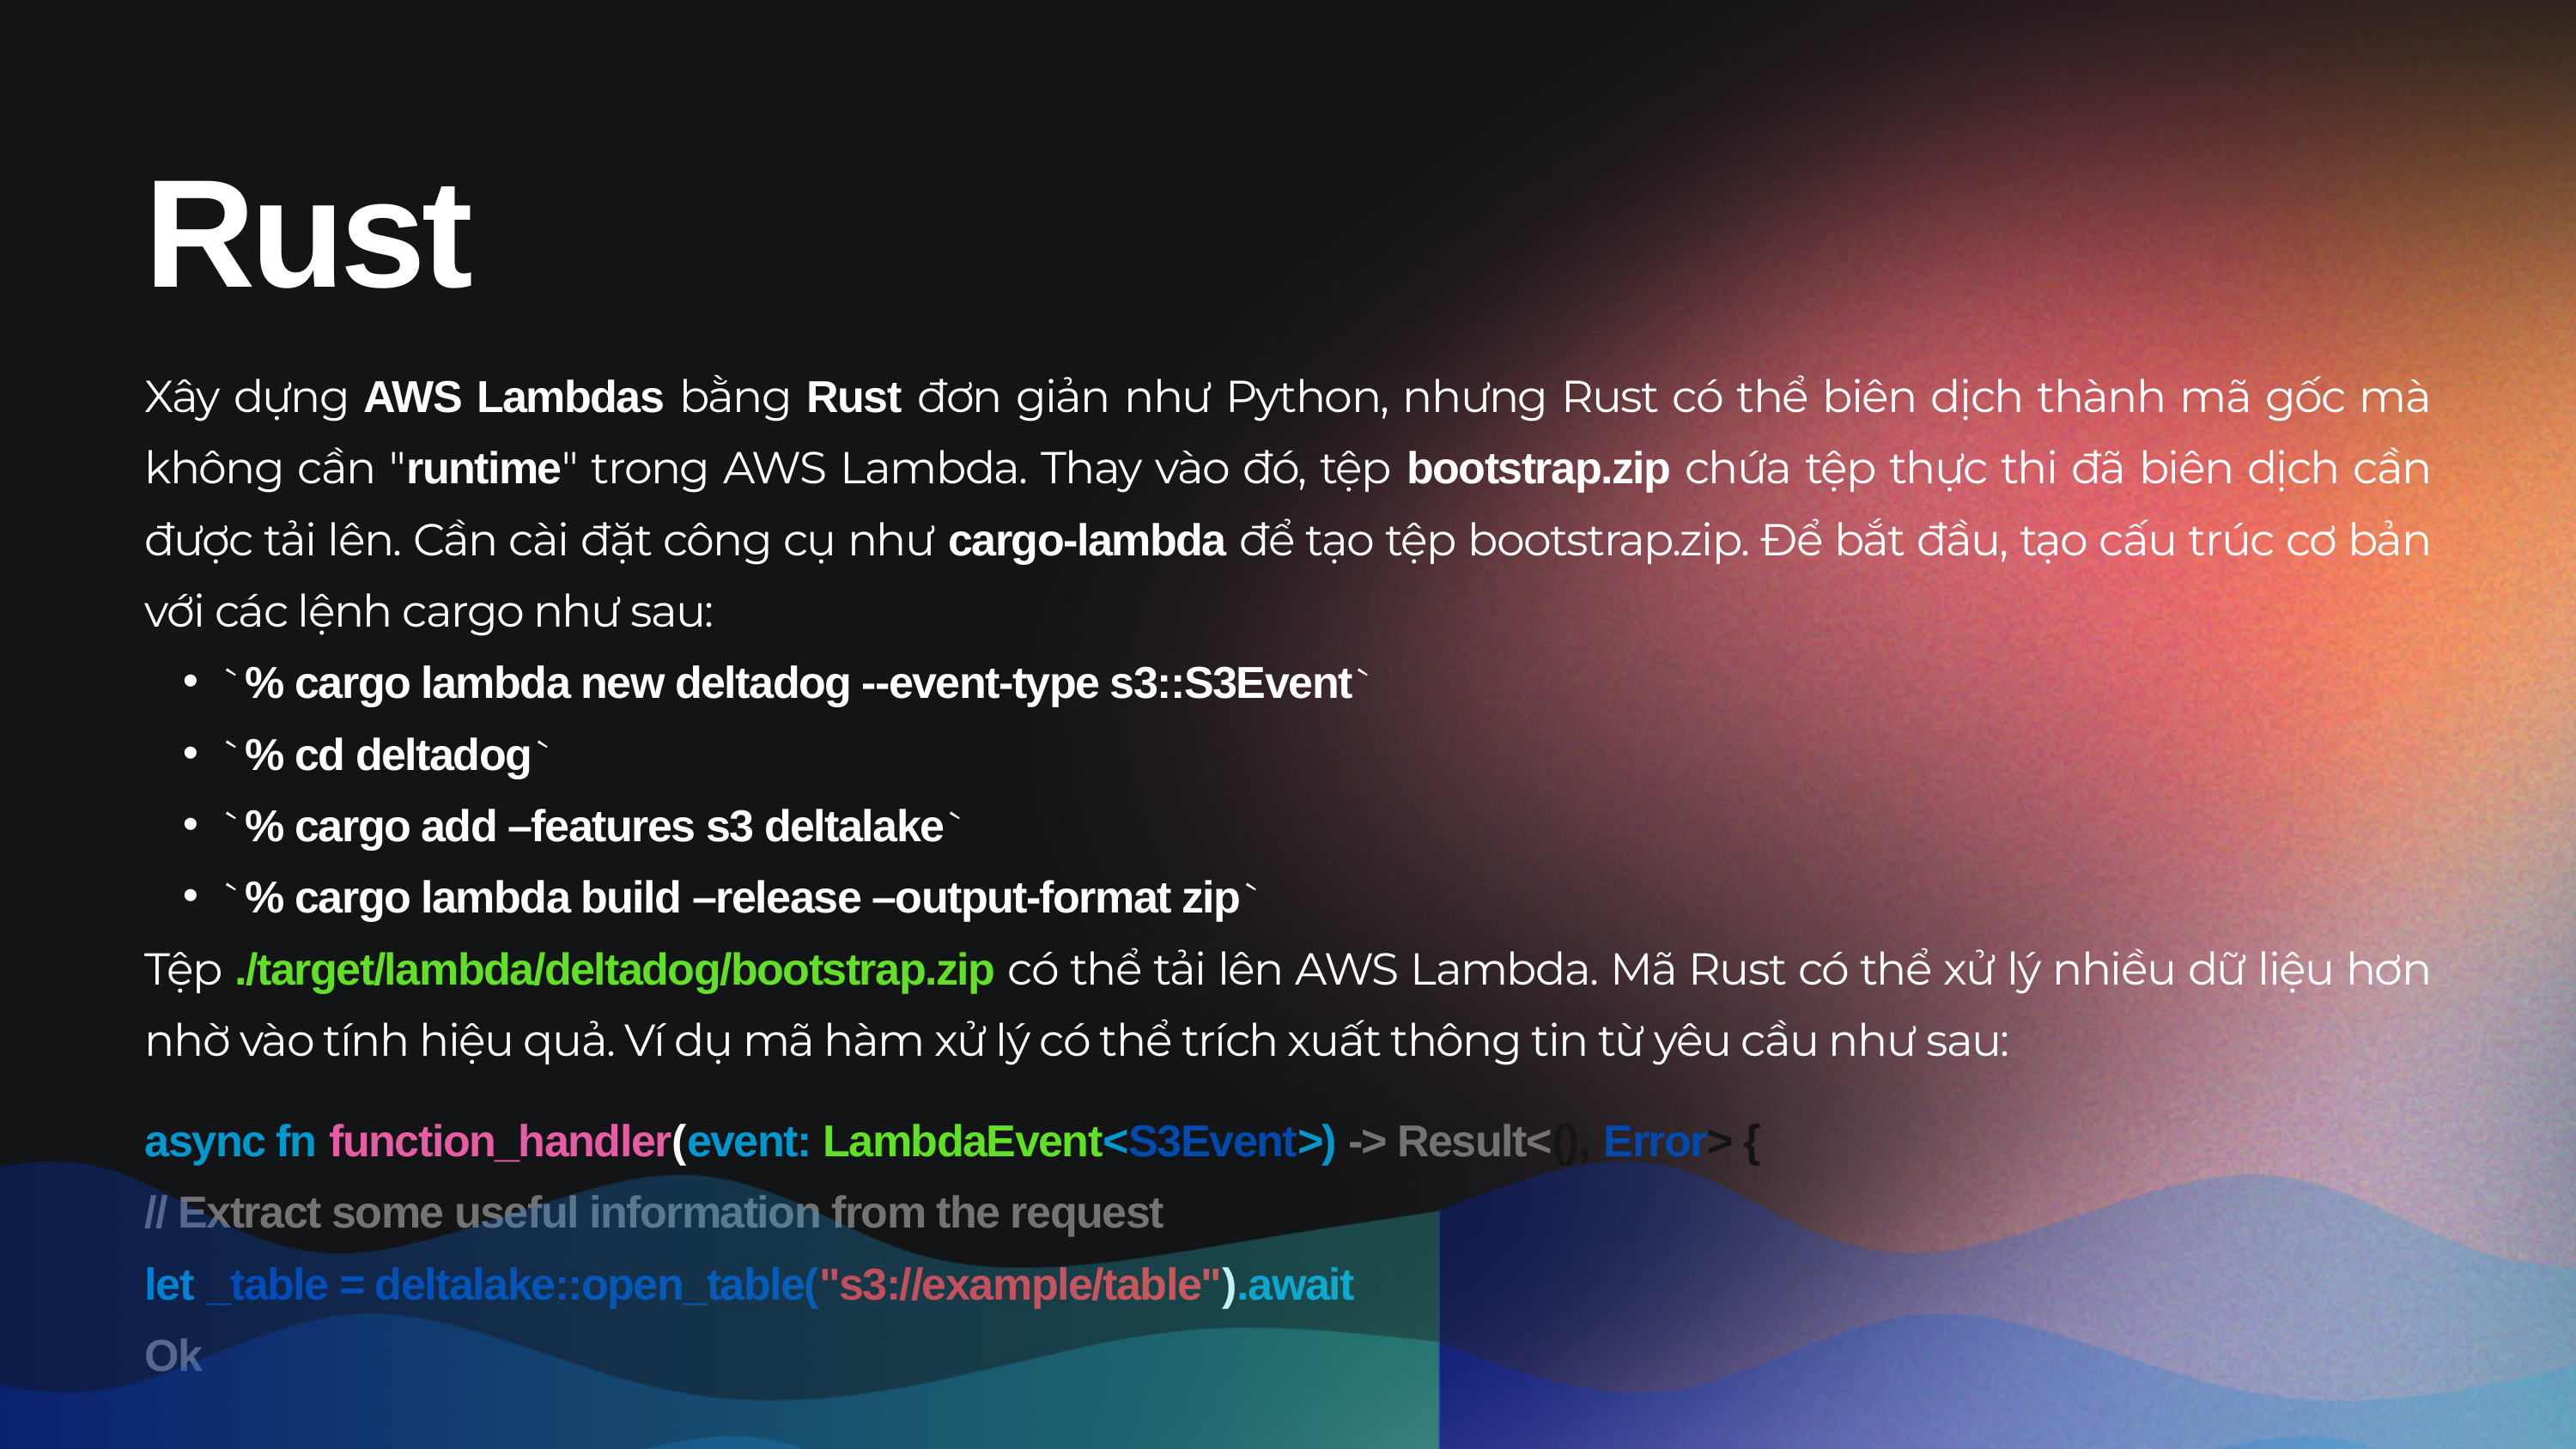

Rust
Xây dựng AWS Lambdas bằng Rust đơn giản như Python, nhưng Rust có thể biên dịch thành mã gốc mà không cần "runtime" trong AWS Lambda. Thay vào đó, tệp bootstrap.zip chứa tệp thực thi đã biên dịch cần được tải lên. Cần cài đặt công cụ như cargo-lambda để tạo tệp bootstrap.zip. Để bắt đầu, tạo cấu trúc cơ bản với các lệnh cargo như sau:
`% cargo lambda new deltadog --event-type s3::S3Event`
`% cd deltadog`
`% cargo add –features s3 deltalake`
`% cargo lambda build –release –output-format zip`
Tệp ./target/lambda/deltadog/bootstrap.zip có thể tải lên AWS Lambda. Mã Rust có thể xử lý nhiều dữ liệu hơn nhờ vào tính hiệu quả. Ví dụ mã hàm xử lý có thể trích xuất thông tin từ yêu cầu như sau:

async fn function_handler(event: LambdaEvent<S3Event>) -> Result<(), Error> {
// Extract some useful information from the request
let _table = deltalake::open_table("s3://example/table").await ?;
Ok(()) }